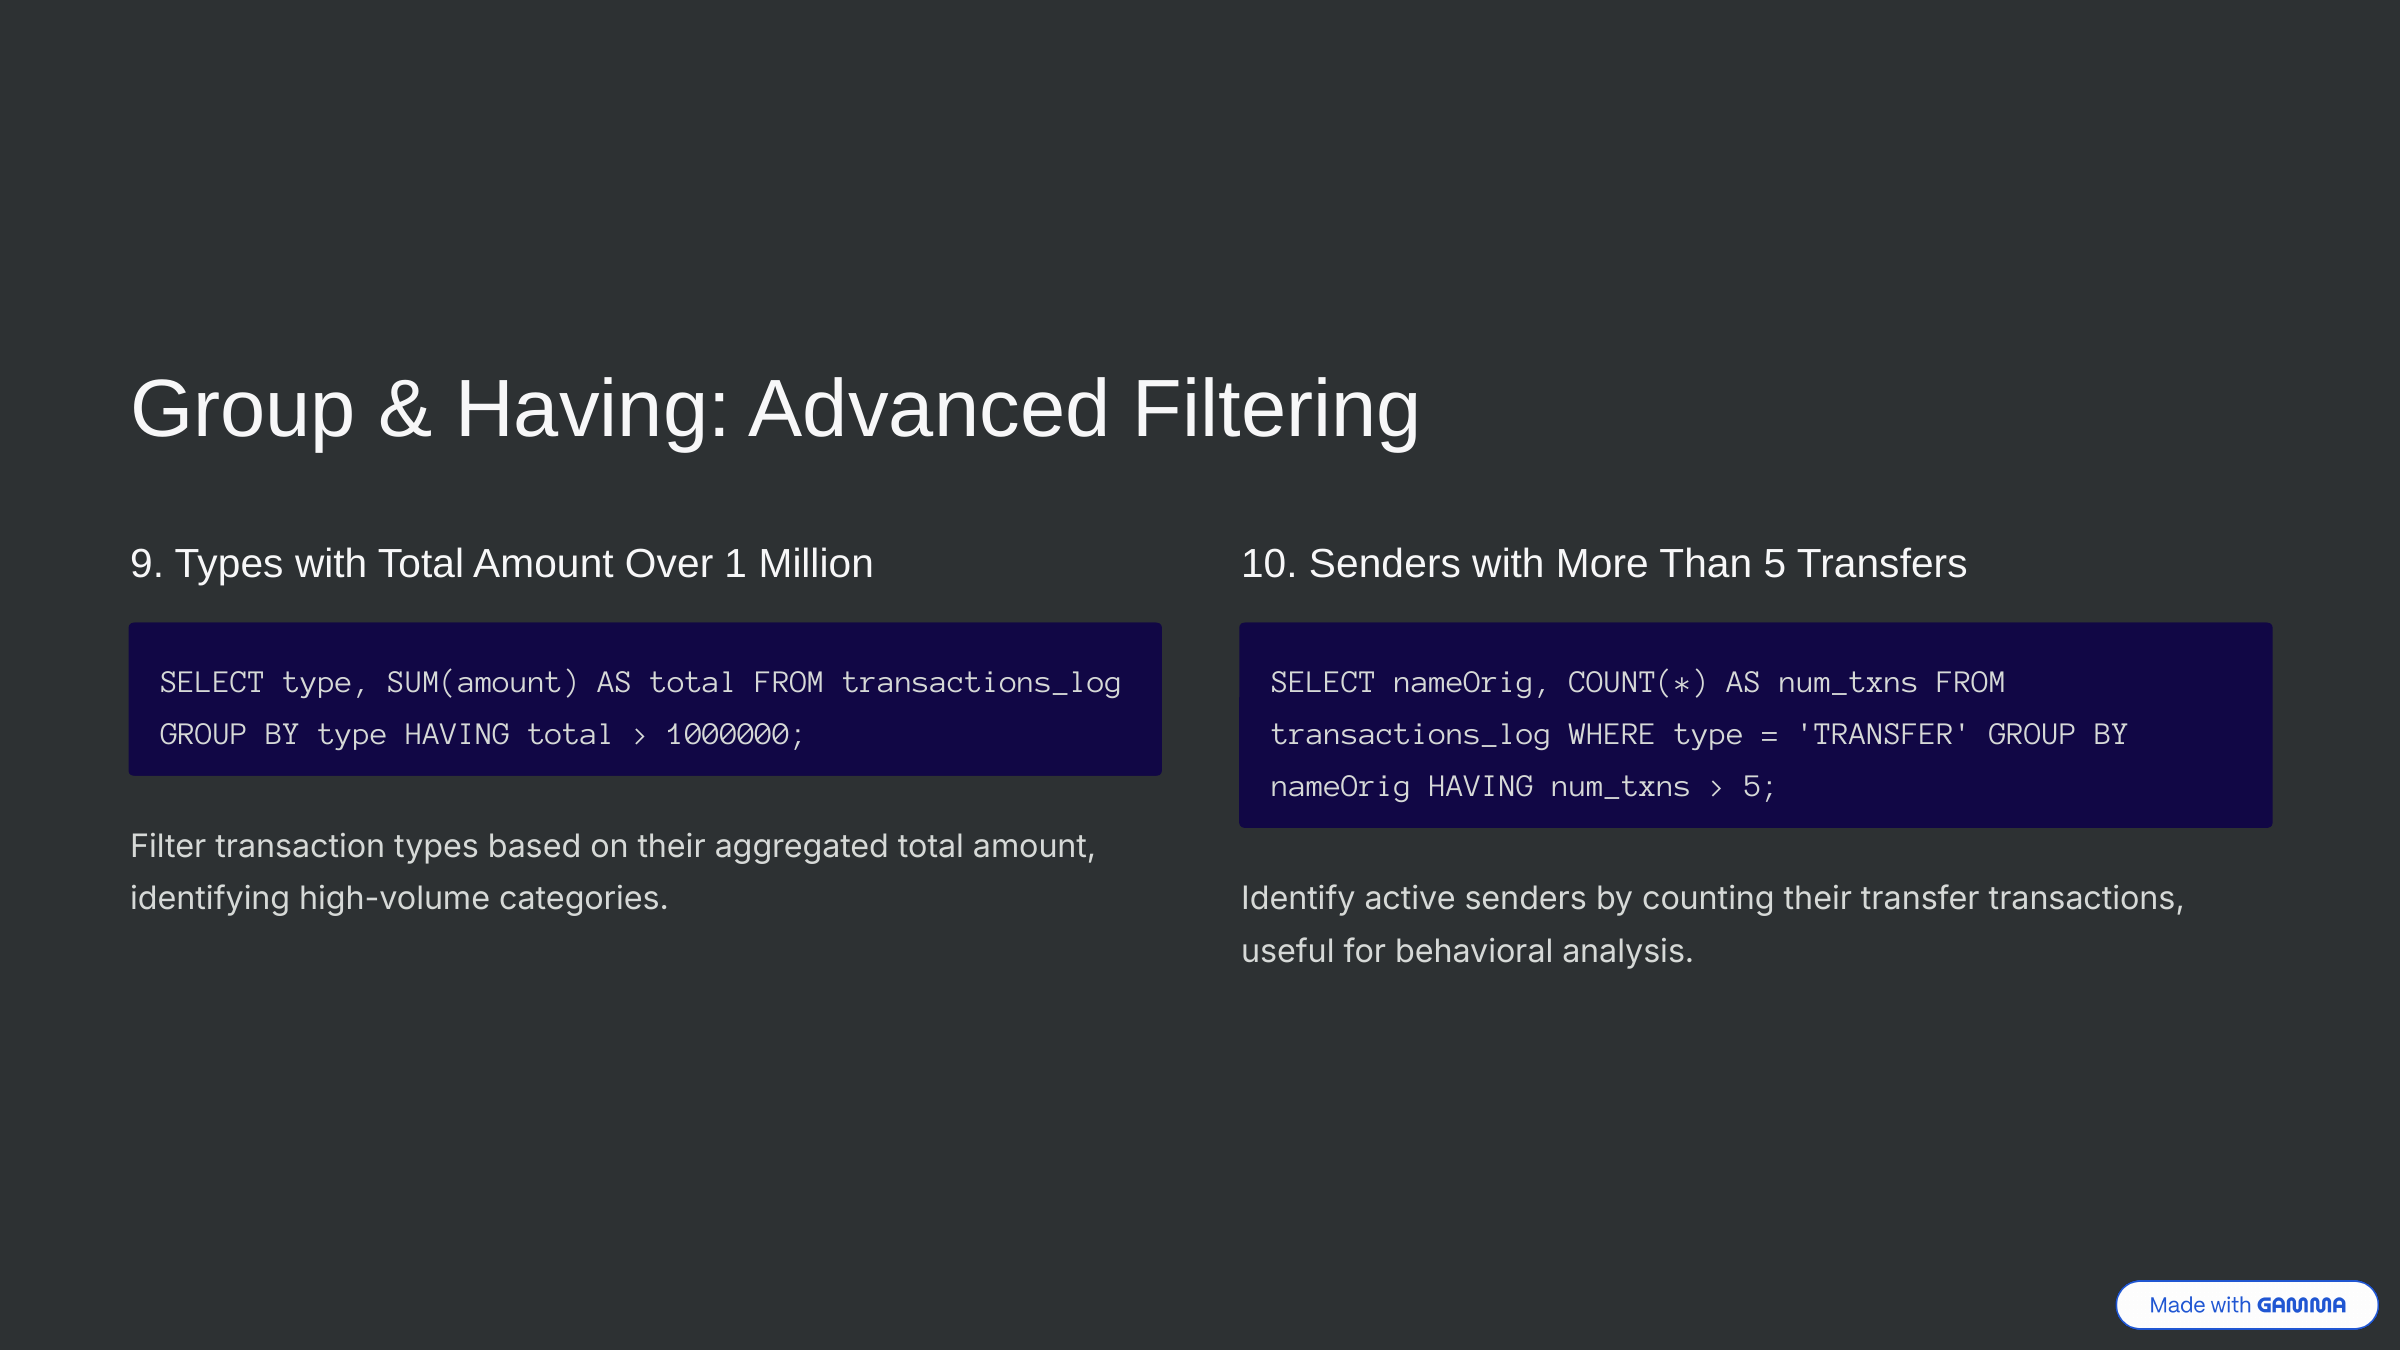

Group & Having: Advanced Filtering
9. Types with Total Amount Over 1 Million
10. Senders with More Than 5 Transfers

SELECT type, SUM(amount) AS total FROM transactions_log GROUP BY type HAVING total > 1000000;
SELECT nameOrig, COUNT(*) AS num_txns FROM transactions_log WHERE type = 'TRANSFER' GROUP BY nameOrig HAVING num_txns > 5;
Filter transaction types based on their aggregated total amount, identifying high-volume categories.
Identify active senders by counting their transfer transactions, useful for behavioral analysis.